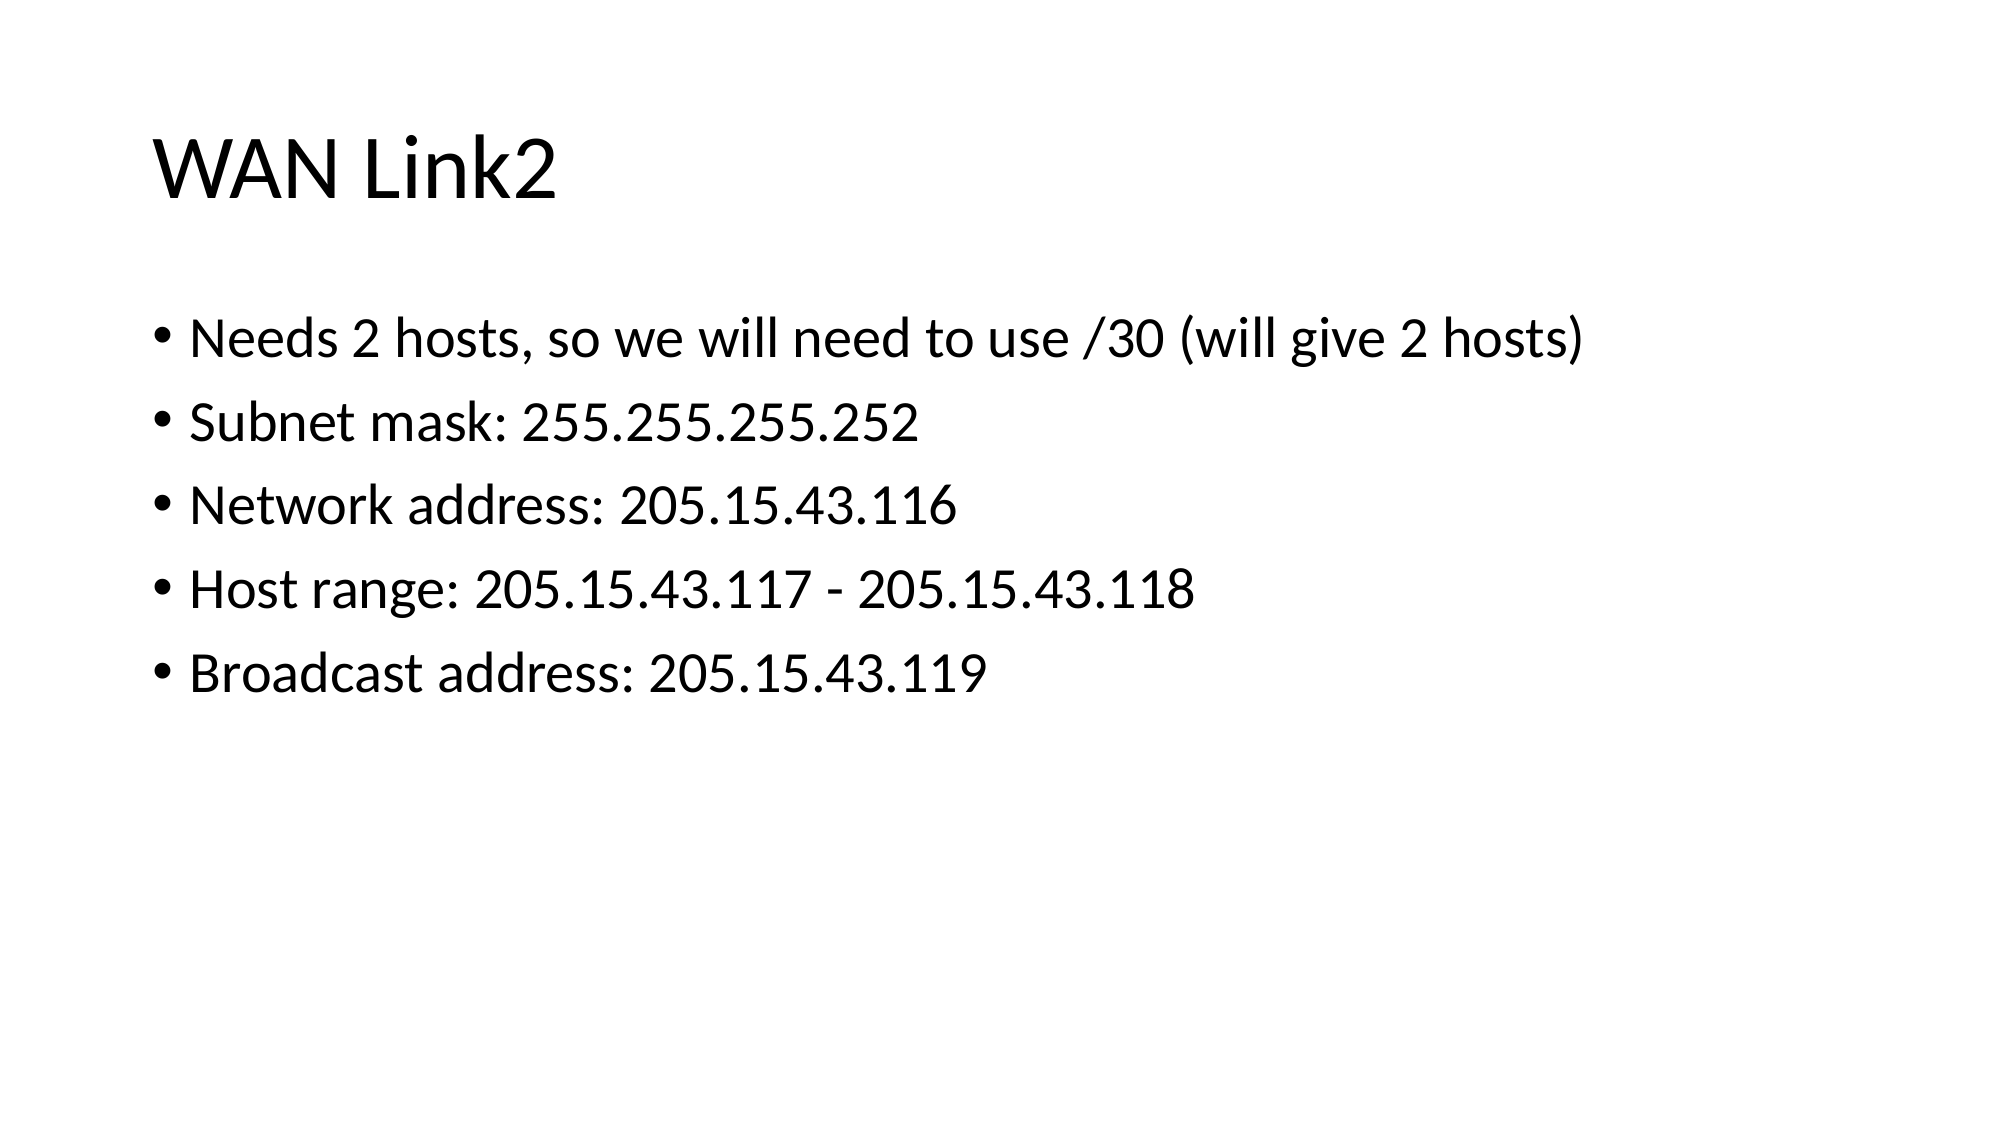

# WAN Link2
Needs 2 hosts, so we will need to use /30 (will give 2 hosts)
Subnet mask: 255.255.255.252
Network address: 205.15.43.116
Host range: 205.15.43.117 - 205.15.43.118
Broadcast address: 205.15.43.119